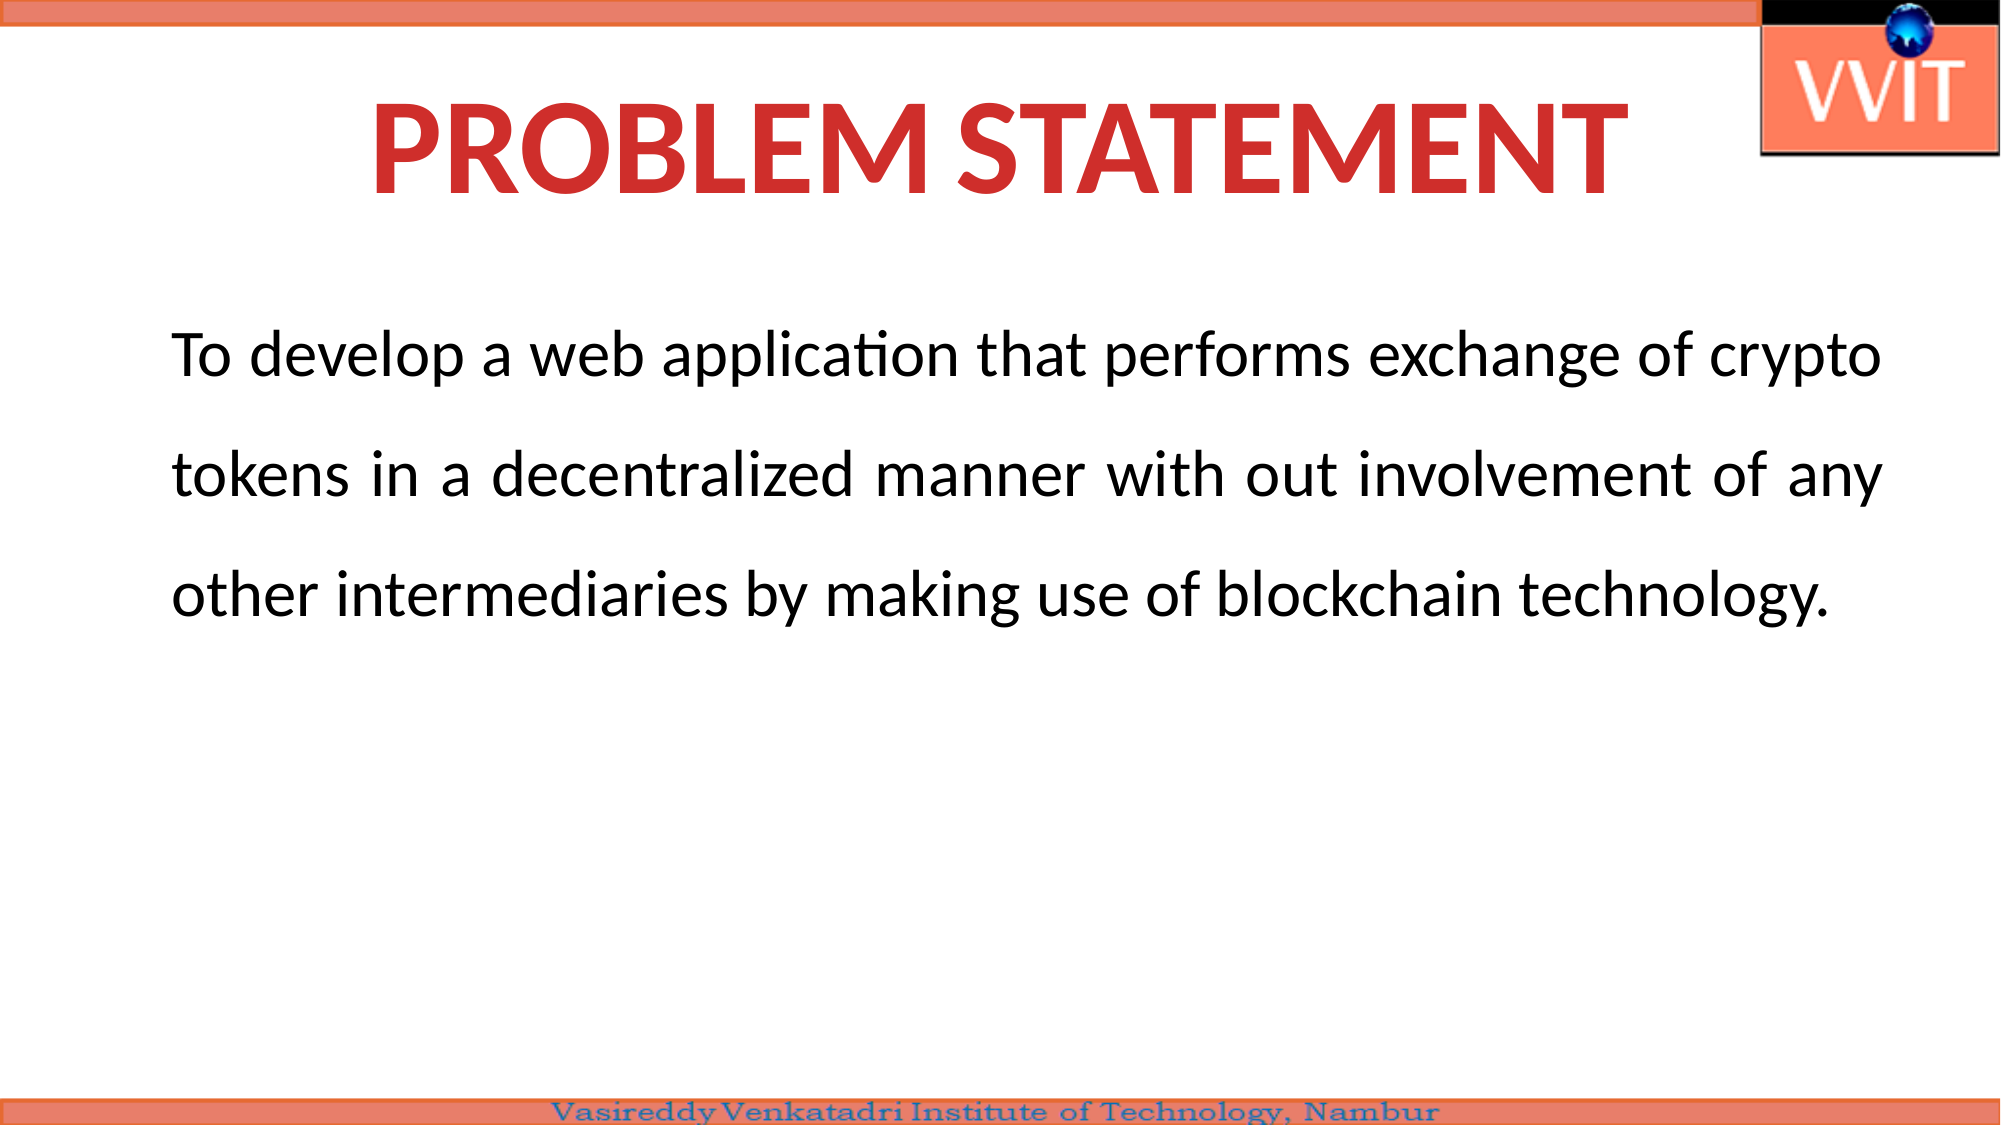

# PROBLEM STATEMENT
	To develop a web application that performs exchange of crypto tokens in a decentralized manner with out involvement of any other intermediaries by making use of blockchain technology.